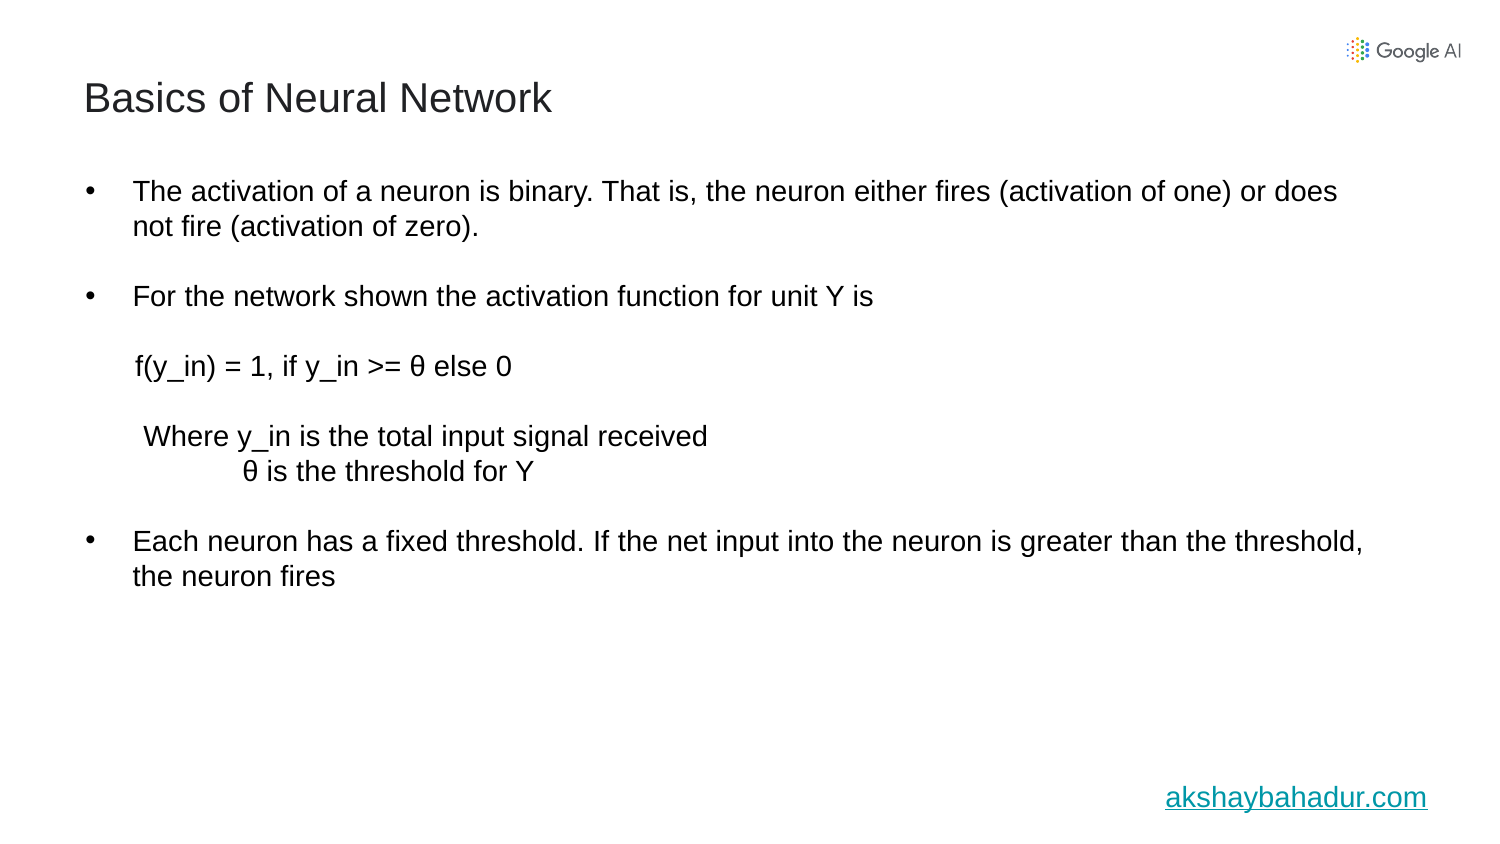

# Basics of Neural Network
The activation of a neuron is binary. That is, the neuron either fires (activation of one) or does not fire (activation of zero).

For the network shown the activation function for unit Y is

      f(y_in) = 1, if y_in >= θ else 0

       Where y_in is the total input signal received
                   θ is the threshold for Y

Each neuron has a fixed threshold. If the net input into the neuron is greater than the threshold, the neuron fires

akshaybahadur.com